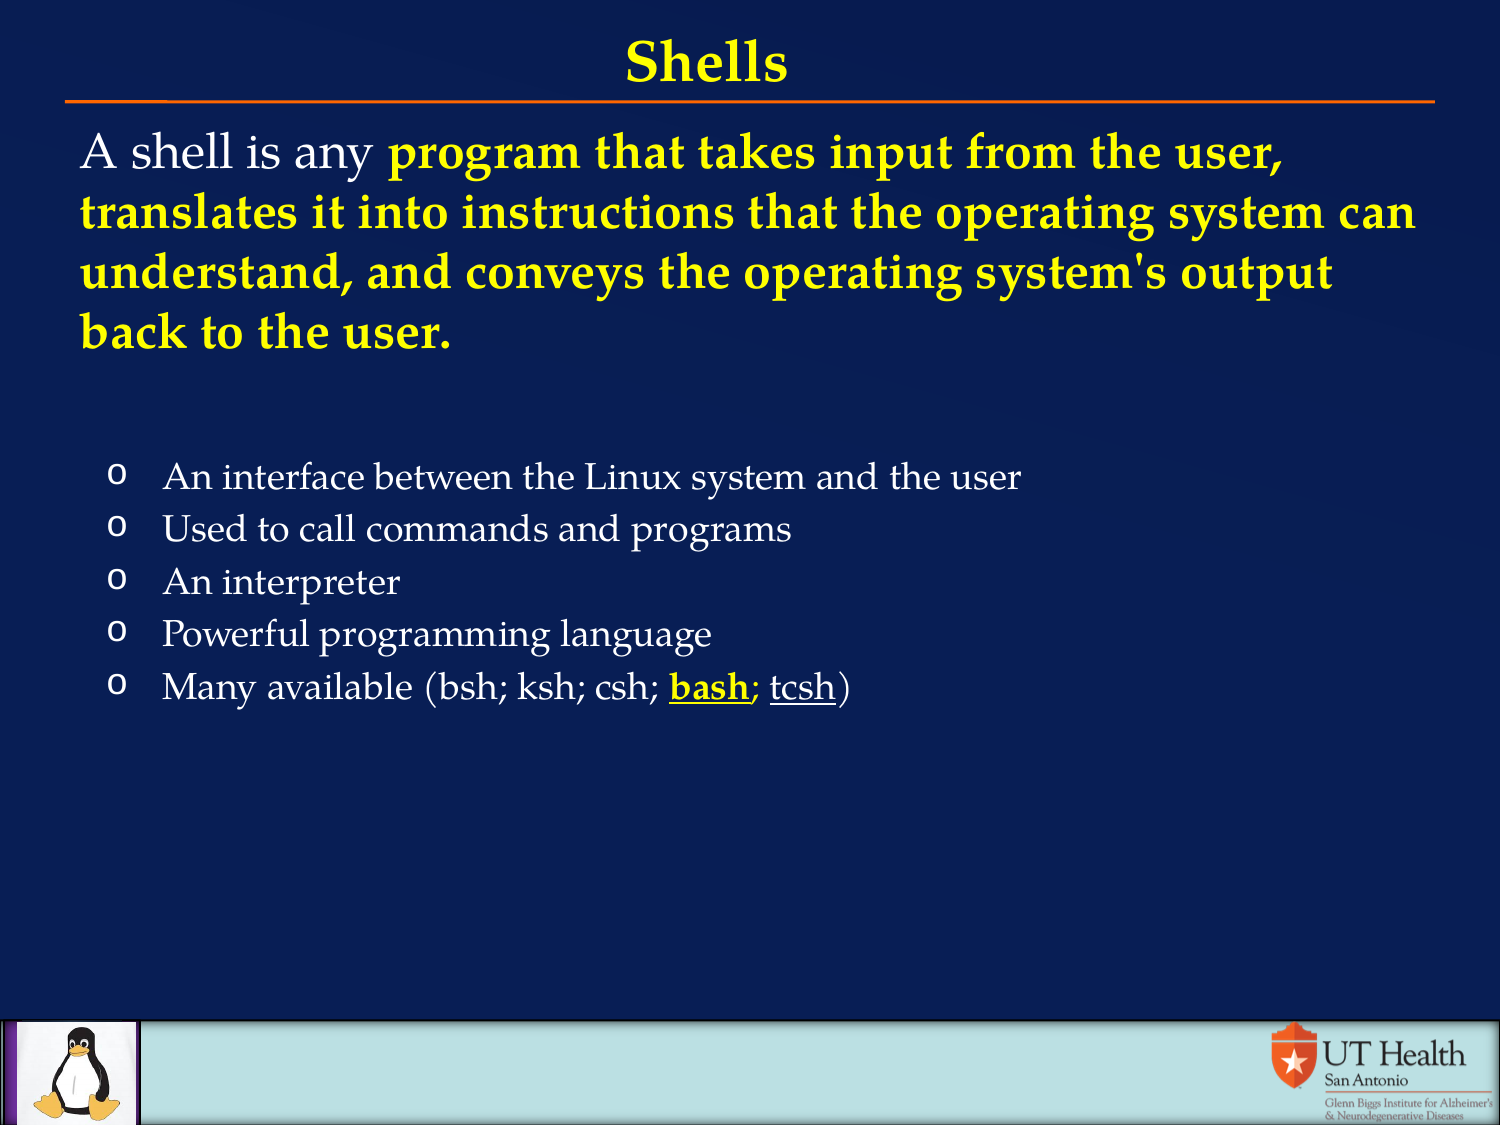

Shells

A shell is any program that takes input from the user, translates it into instructions that the operating system can understand, and conveys the operating system's output back to the user.
An interface between the Linux system and the user
Used to call commands and programs
An interpreter
Powerful programming language
Many available (bsh; ksh; csh; bash; tcsh)